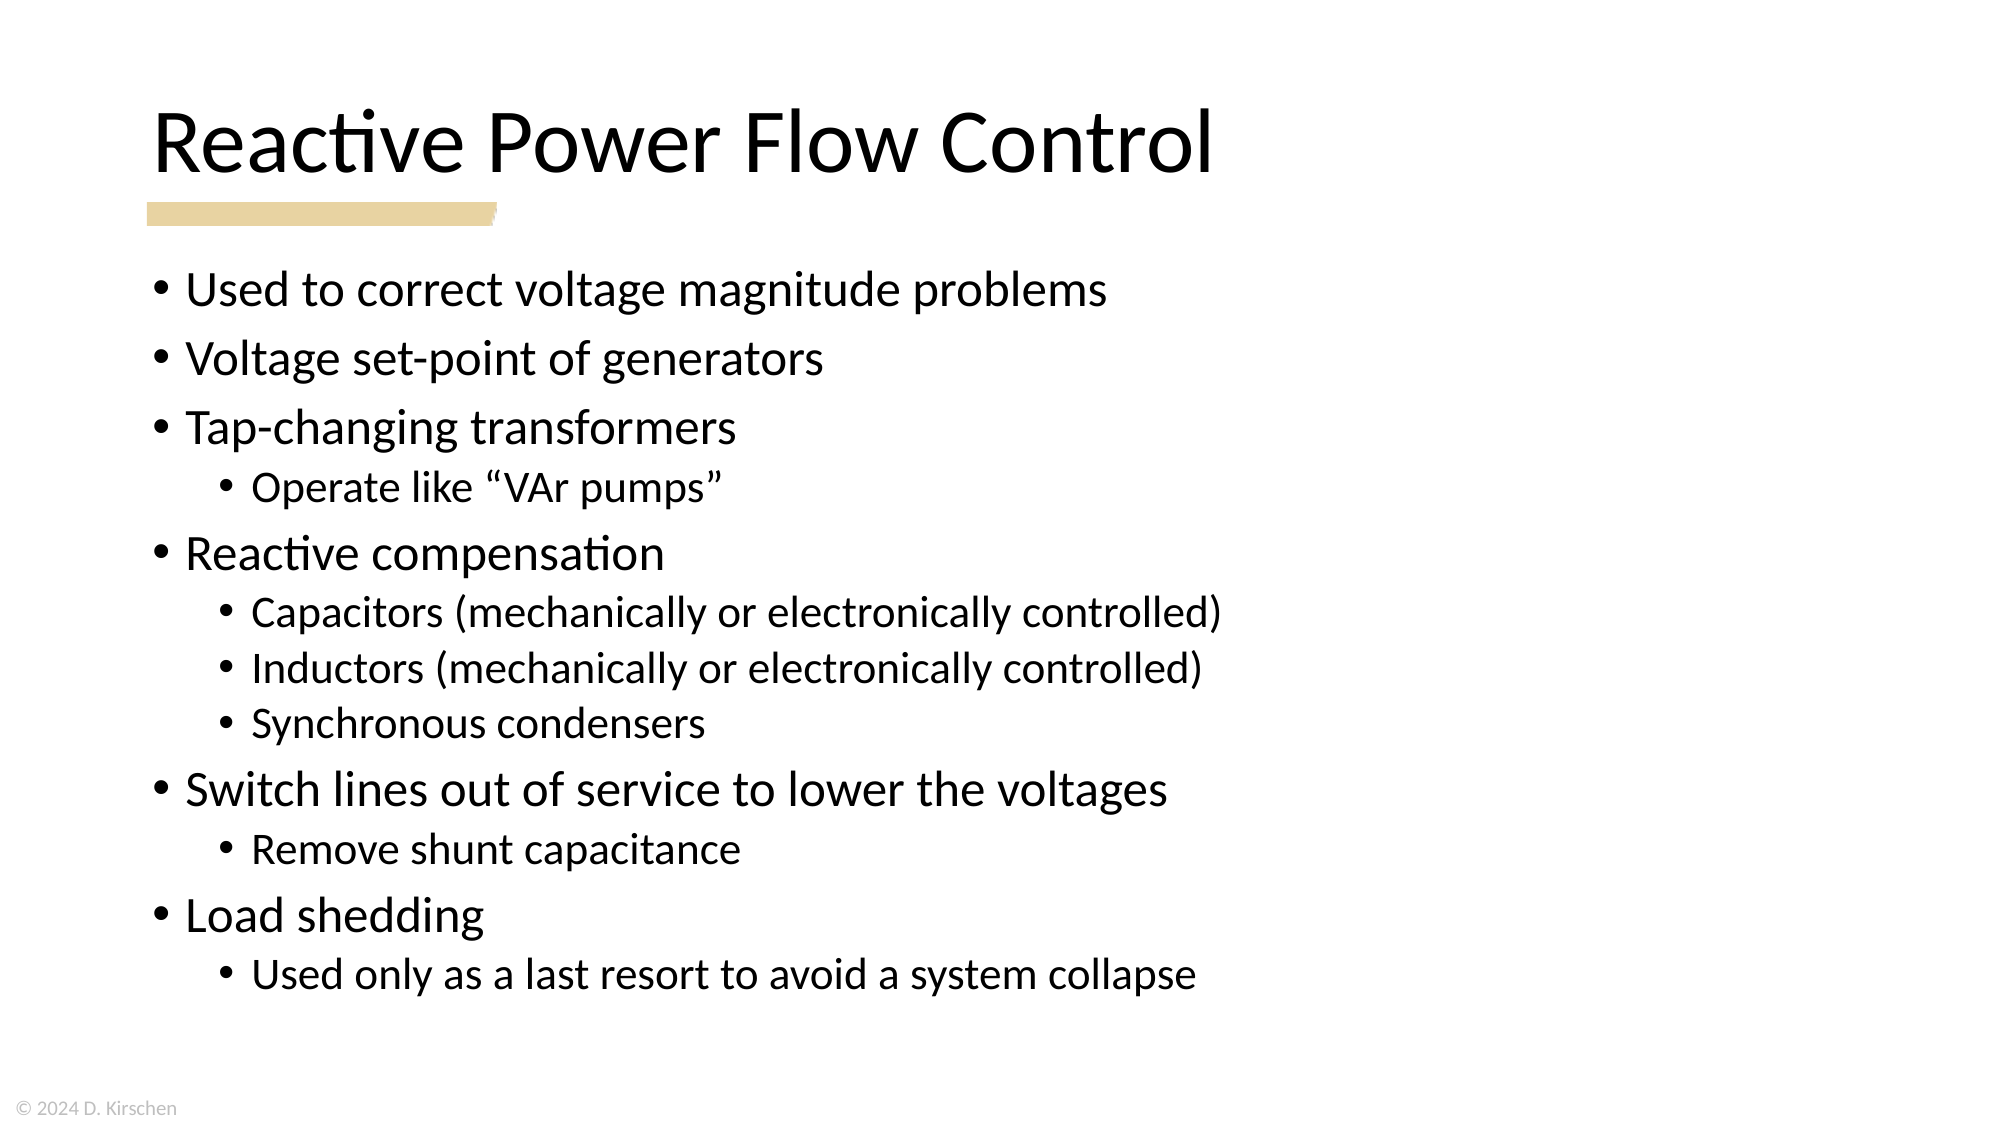

# Reactive Power Flow Control
Used to correct voltage magnitude problems
Voltage set-point of generators
Tap-changing transformers
Operate like “VAr pumps”
Reactive compensation
Capacitors (mechanically or electronically controlled)
Inductors (mechanically or electronically controlled)
Synchronous condensers
Switch lines out of service to lower the voltages
Remove shunt capacitance
Load shedding
Used only as a last resort to avoid a system collapse
© 2024 D. Kirschen